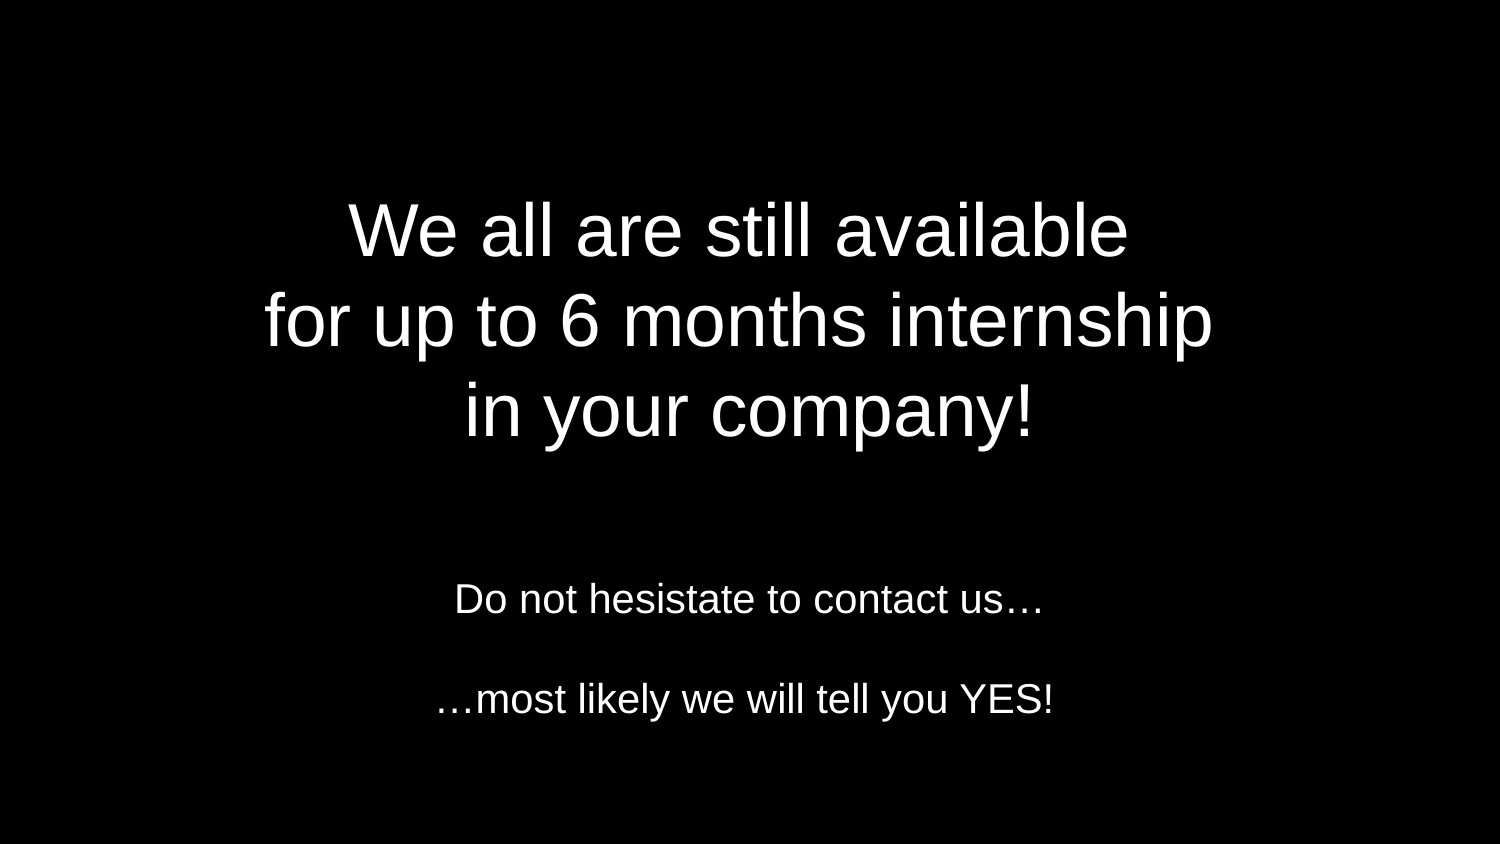

# We all are still available for up to 6 months internship in your company! Do not hesistate to contact us… …most likely we will tell you YES!